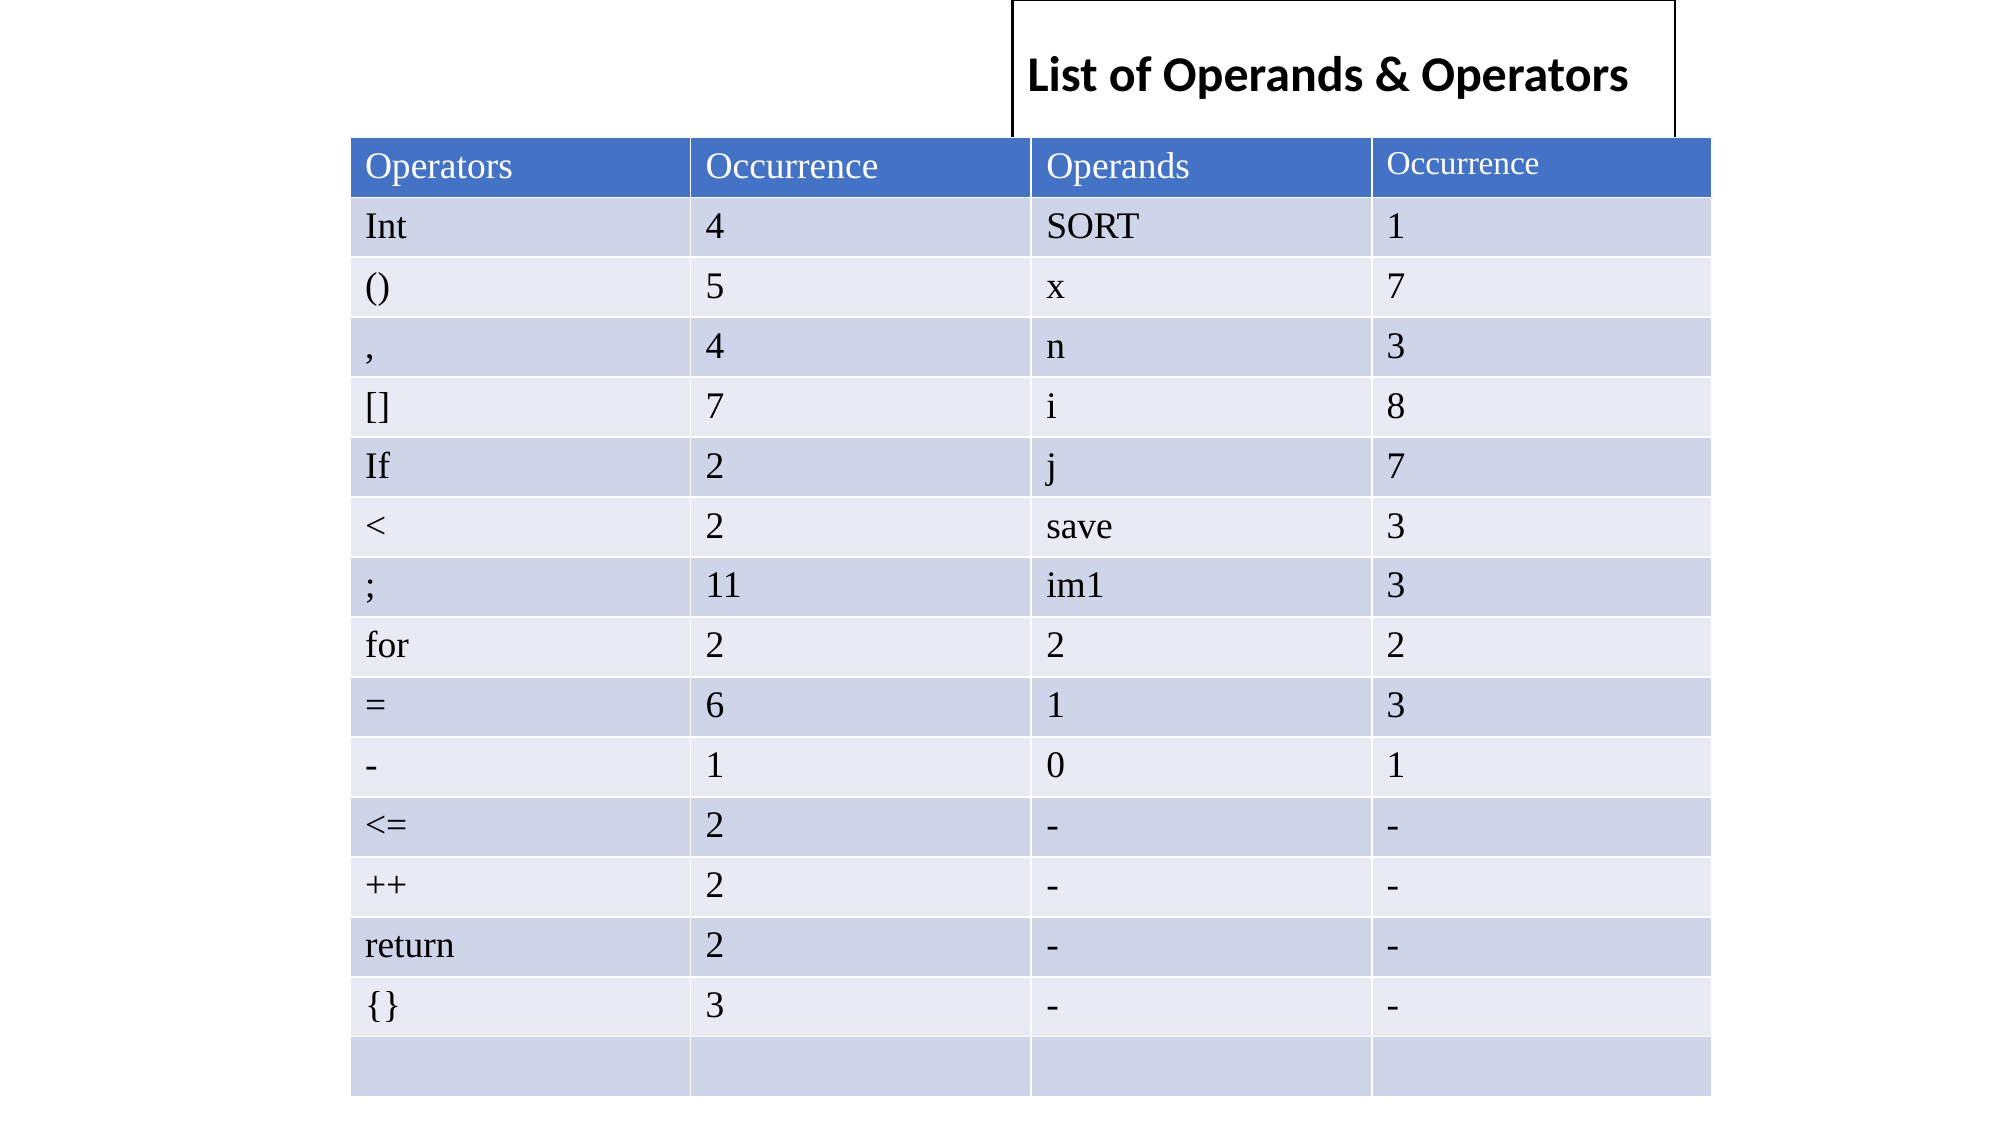

# List of Operands & Operators
| Operators | Occurrence | Operands | Occurrence |
| --- | --- | --- | --- |
| Int | 4 | SORT | 1 |
| () | 5 | x | 7 |
| , | 4 | n | 3 |
| [] | 7 | i | 8 |
| If | 2 | j | 7 |
| < | 2 | save | 3 |
| ; | 11 | im1 | 3 |
| for | 2 | 2 | 2 |
| = | 6 | 1 | 3 |
| - | 1 | 0 | 1 |
| <= | 2 | - | - |
| ++ | 2 | - | - |
| return | 2 | - | - |
| {} | 3 | - | - |
|  |  |  |  |